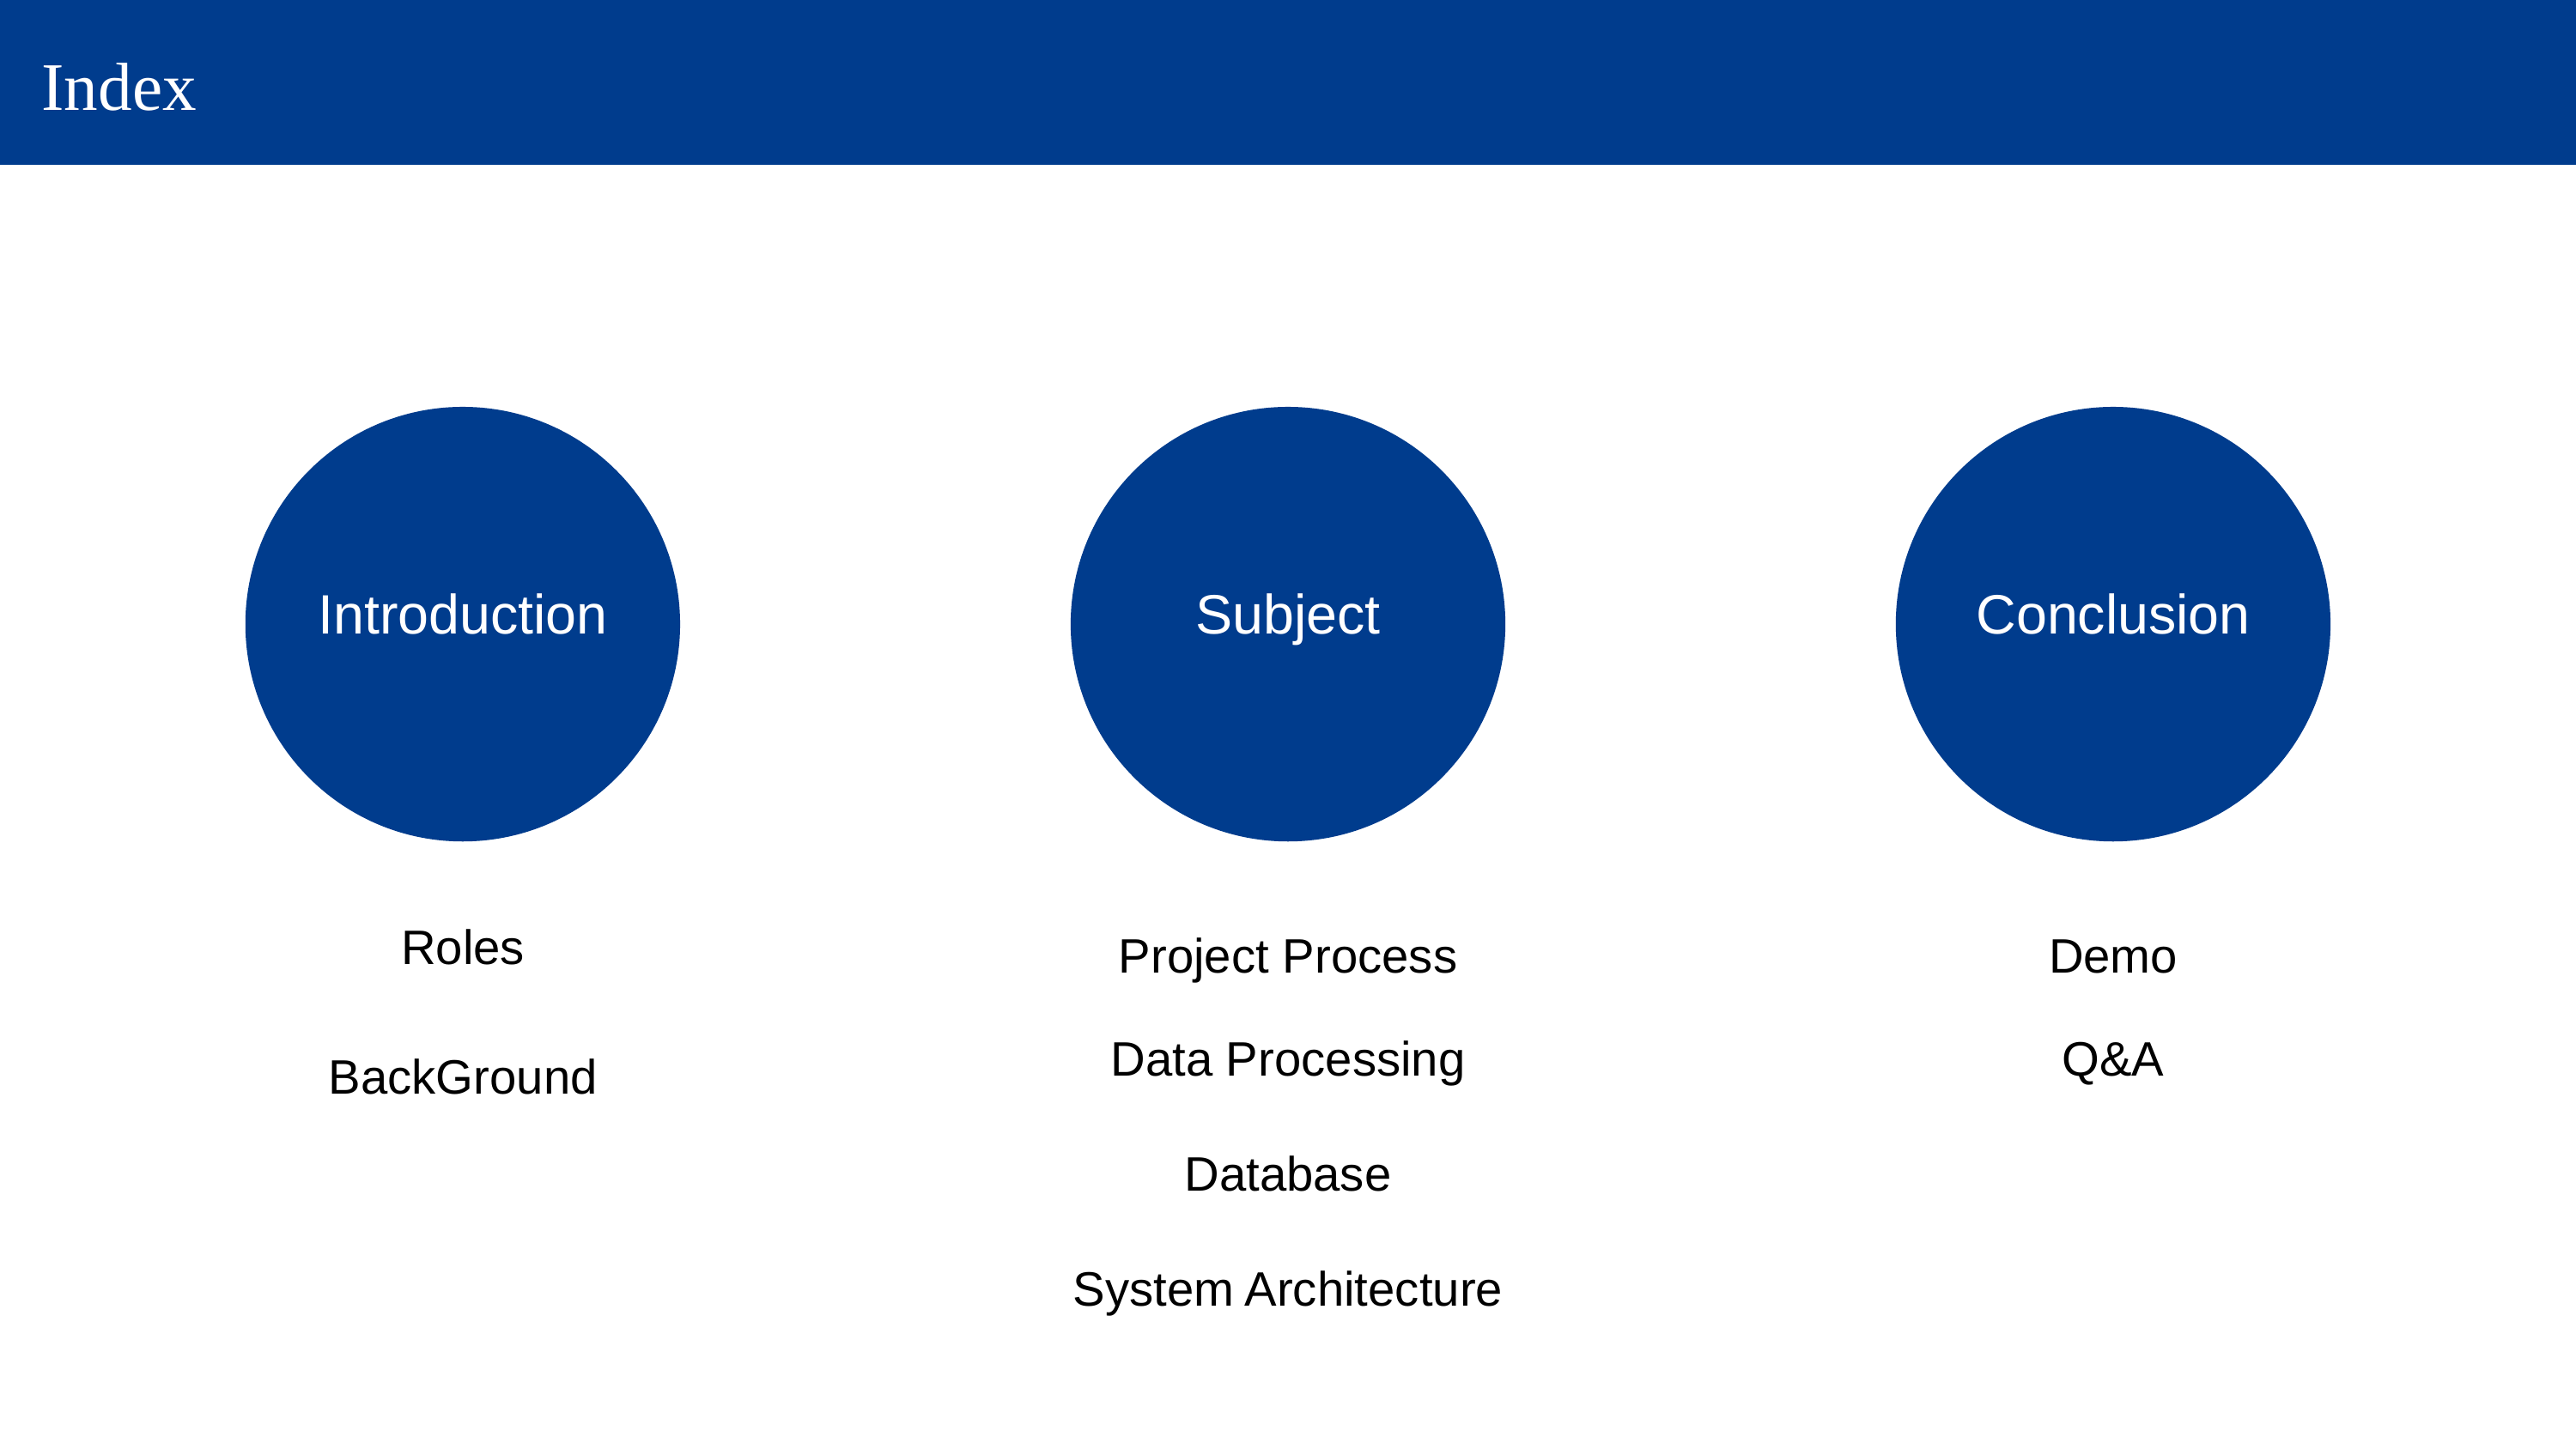

Index

Introduction

Subject

Conclusion
Roles
Project Process
Demo
Data Processing
Q&A
BackGround
Database
System Architecture